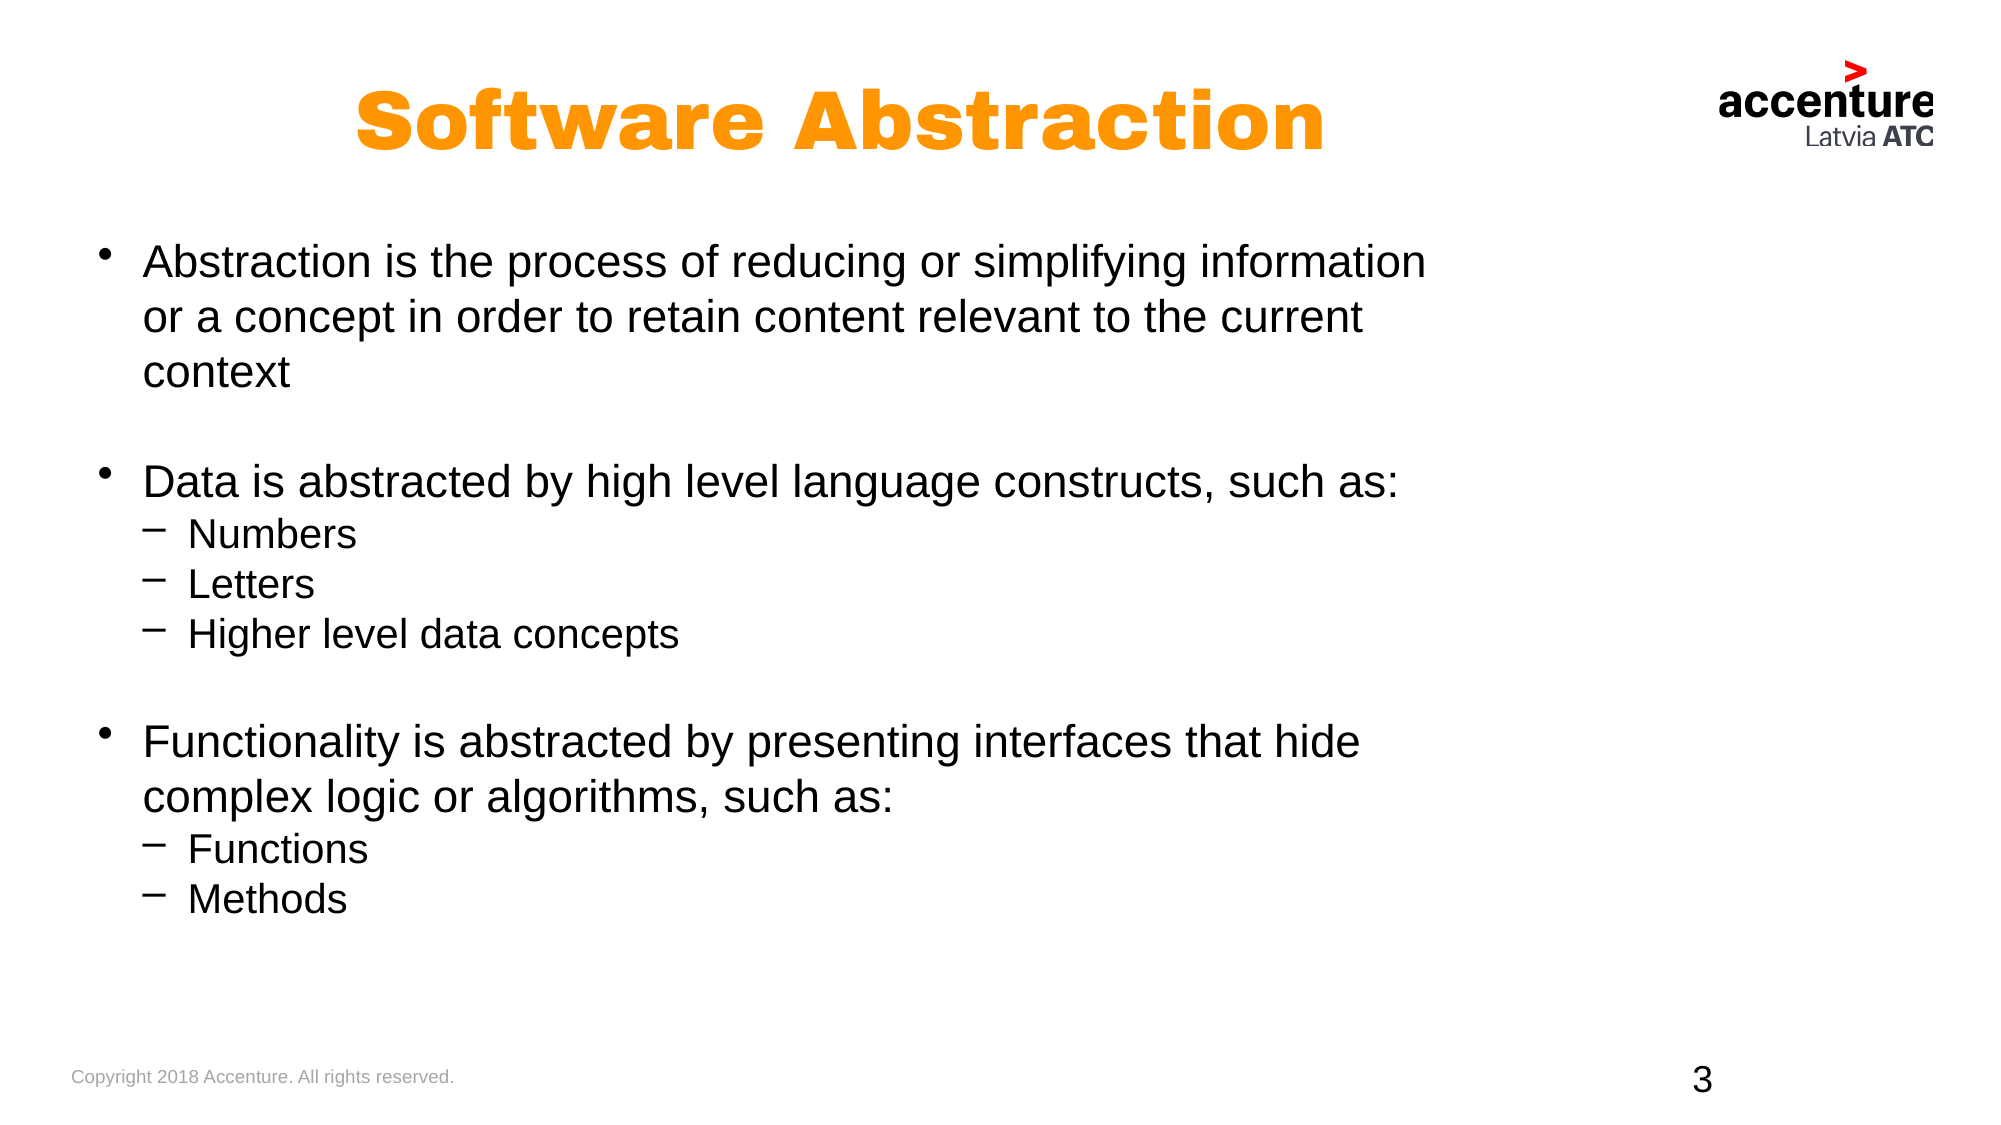

Software Abstraction
Abstraction is the process of reducing or simplifying information or a concept in order to retain content relevant to the current context

Data is abstracted by high level language constructs, such as:
Numbers
Letters
Higher level data concepts

Functionality is abstracted by presenting interfaces that hide complex logic or algorithms, such as:
Functions
Methods

3